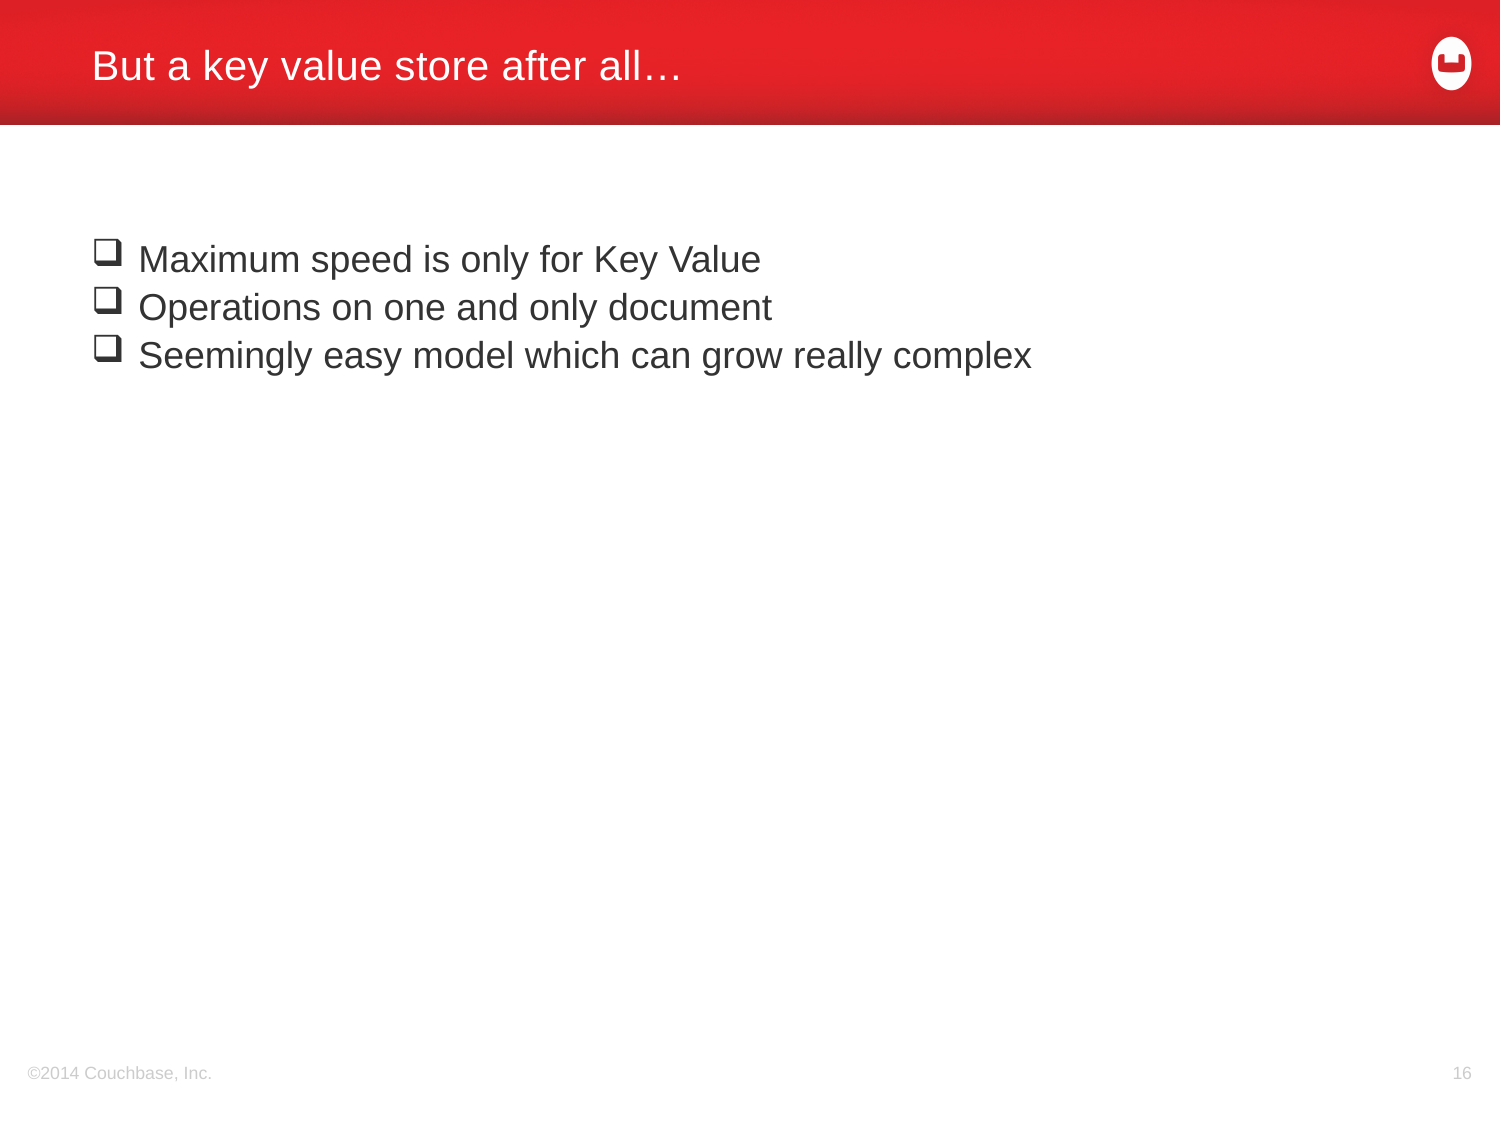

# But a key value store after all…
Maximum speed is only for Key Value
Operations on one and only document
Seemingly easy model which can grow really complex
©2014 Couchbase, Inc.
16